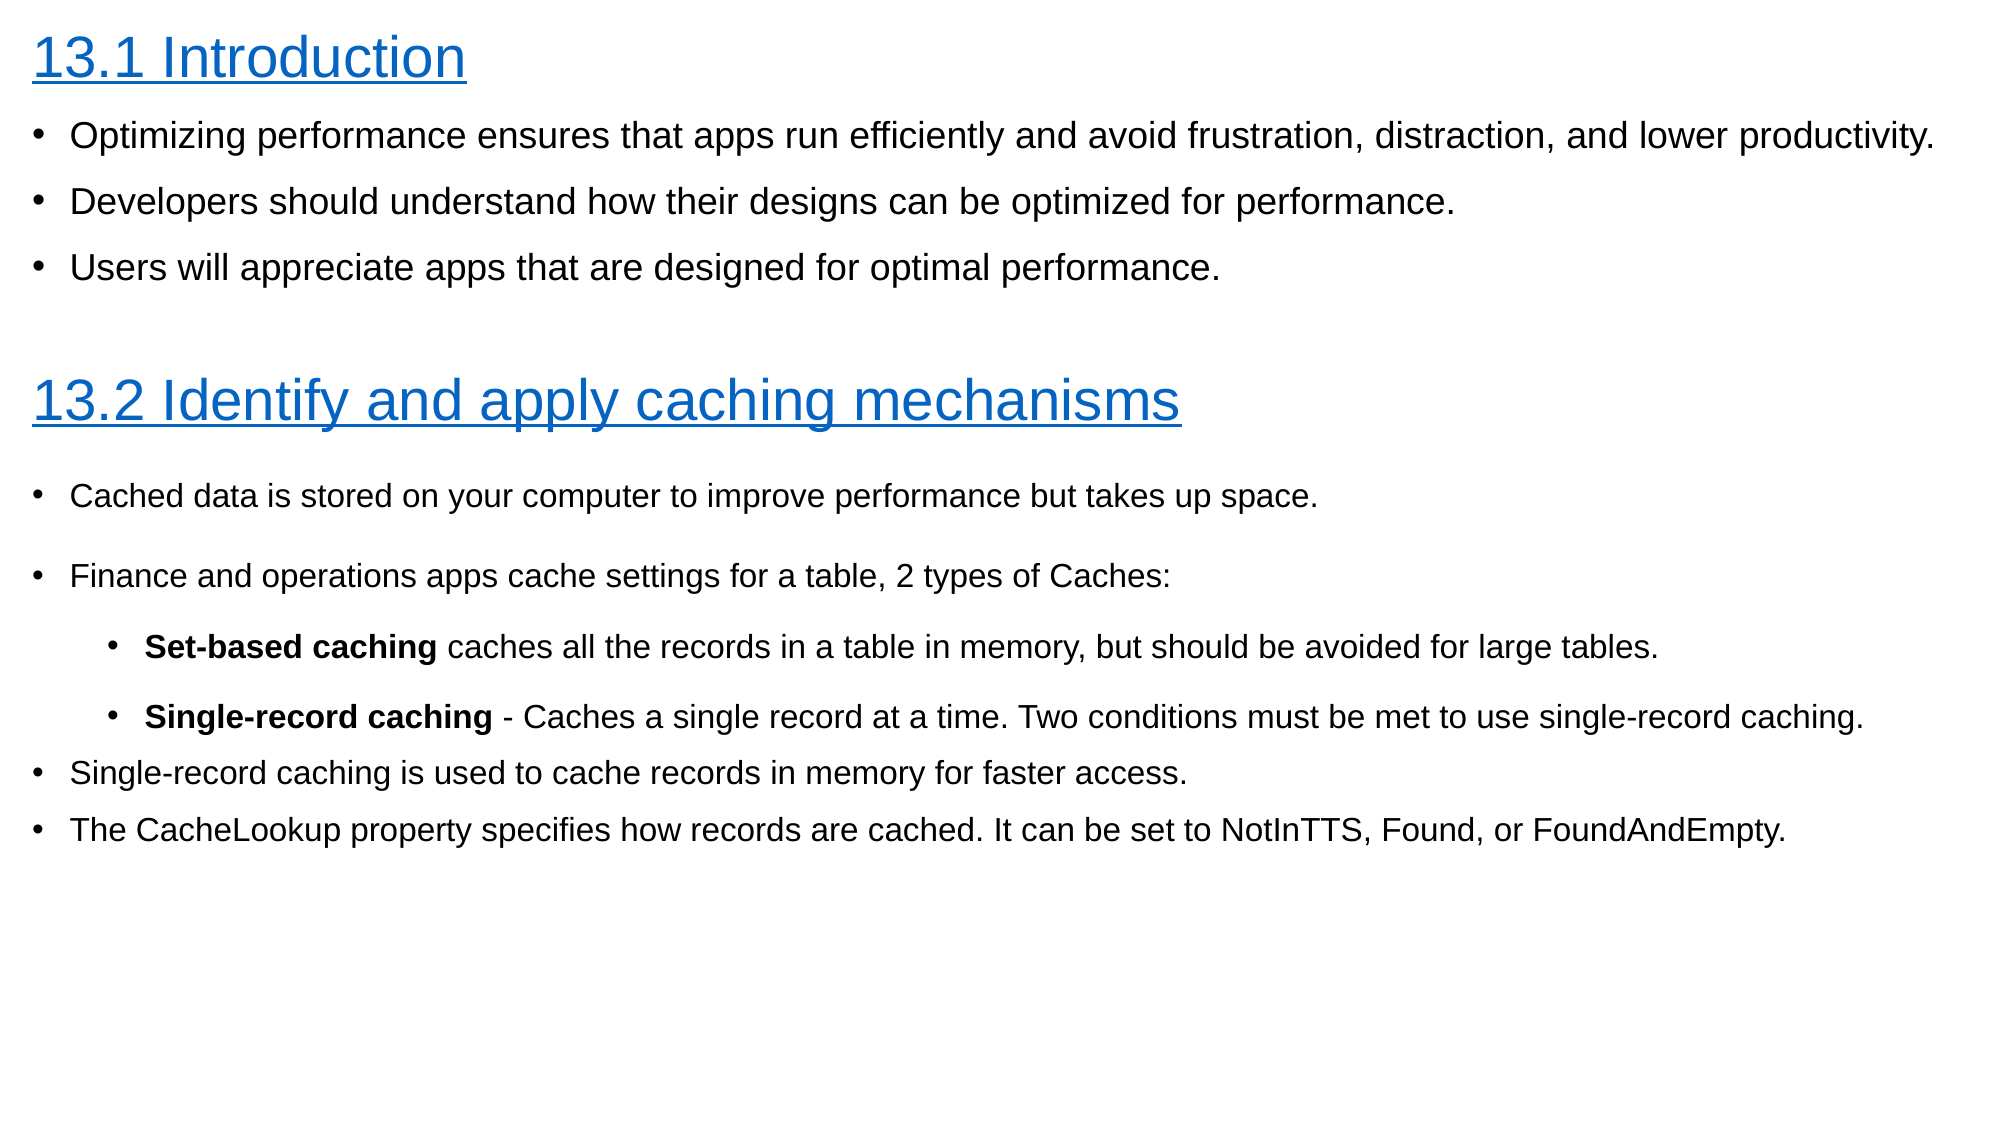

13.1 Introduction
Optimizing performance ensures that apps run efficiently and avoid frustration, distraction, and lower productivity.
Developers should understand how their designs can be optimized for performance.
Users will appreciate apps that are designed for optimal performance.

13.2 Identify and apply caching mechanisms
Cached data is stored on your computer to improve performance but takes up space.
Finance and operations apps cache settings for a table, 2 types of Caches:
Set-based caching caches all the records in a table in memory, but should be avoided for large tables.
Single-record caching - Caches a single record at a time. Two conditions must be met to use single-record caching.
Single-record caching is used to cache records in memory for faster access.
The CacheLookup property specifies how records are cached. It can be set to NotInTTS, Found, or FoundAndEmpty.